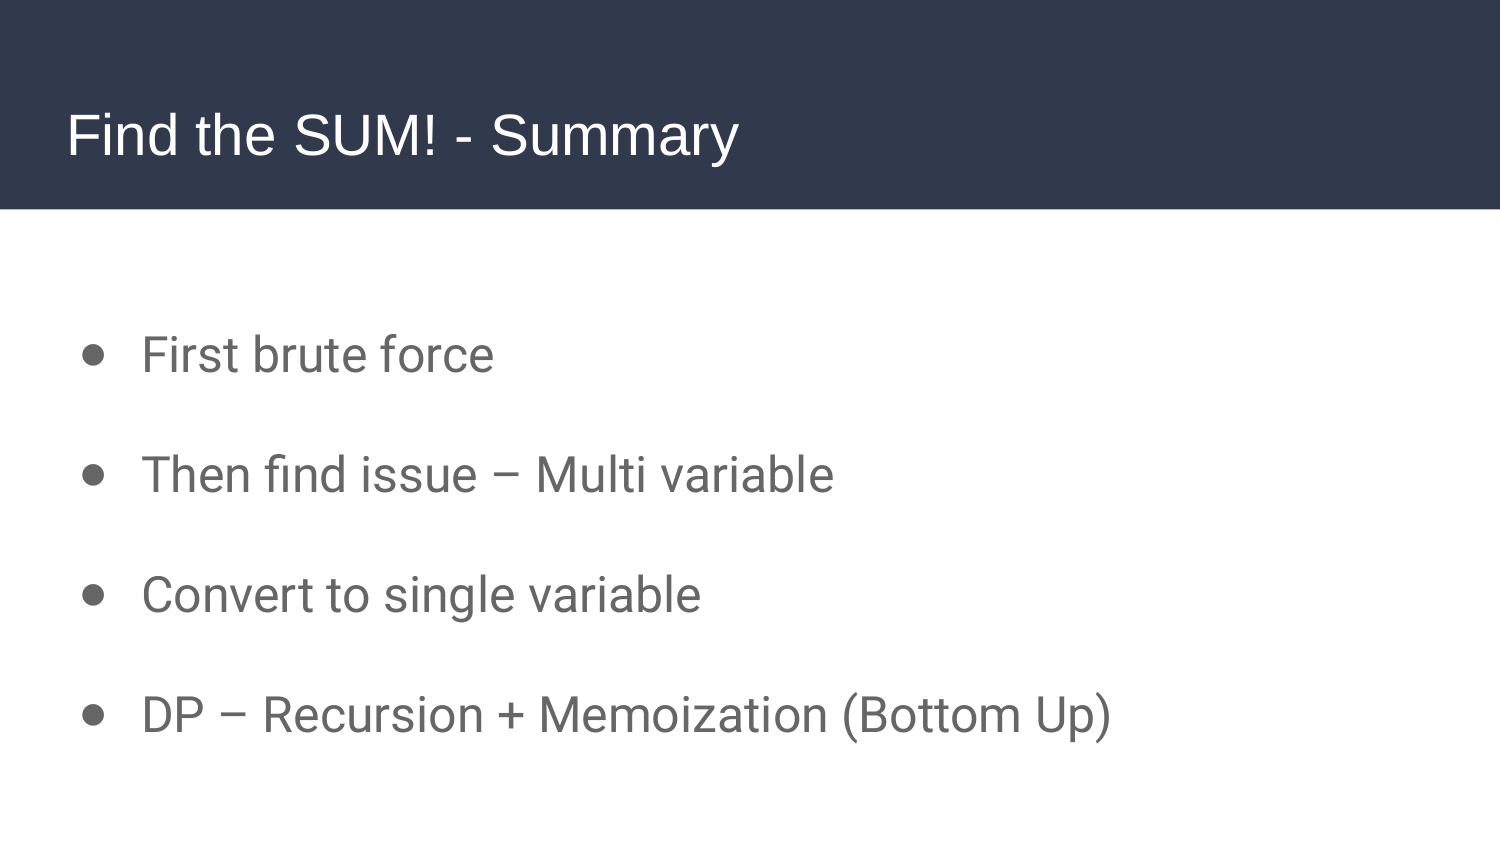

# Find the SUM! - Summary

First brute force
Then find issue – Multi variable
Convert to single variable
DP – Recursion + Memoization (Bottom Up)